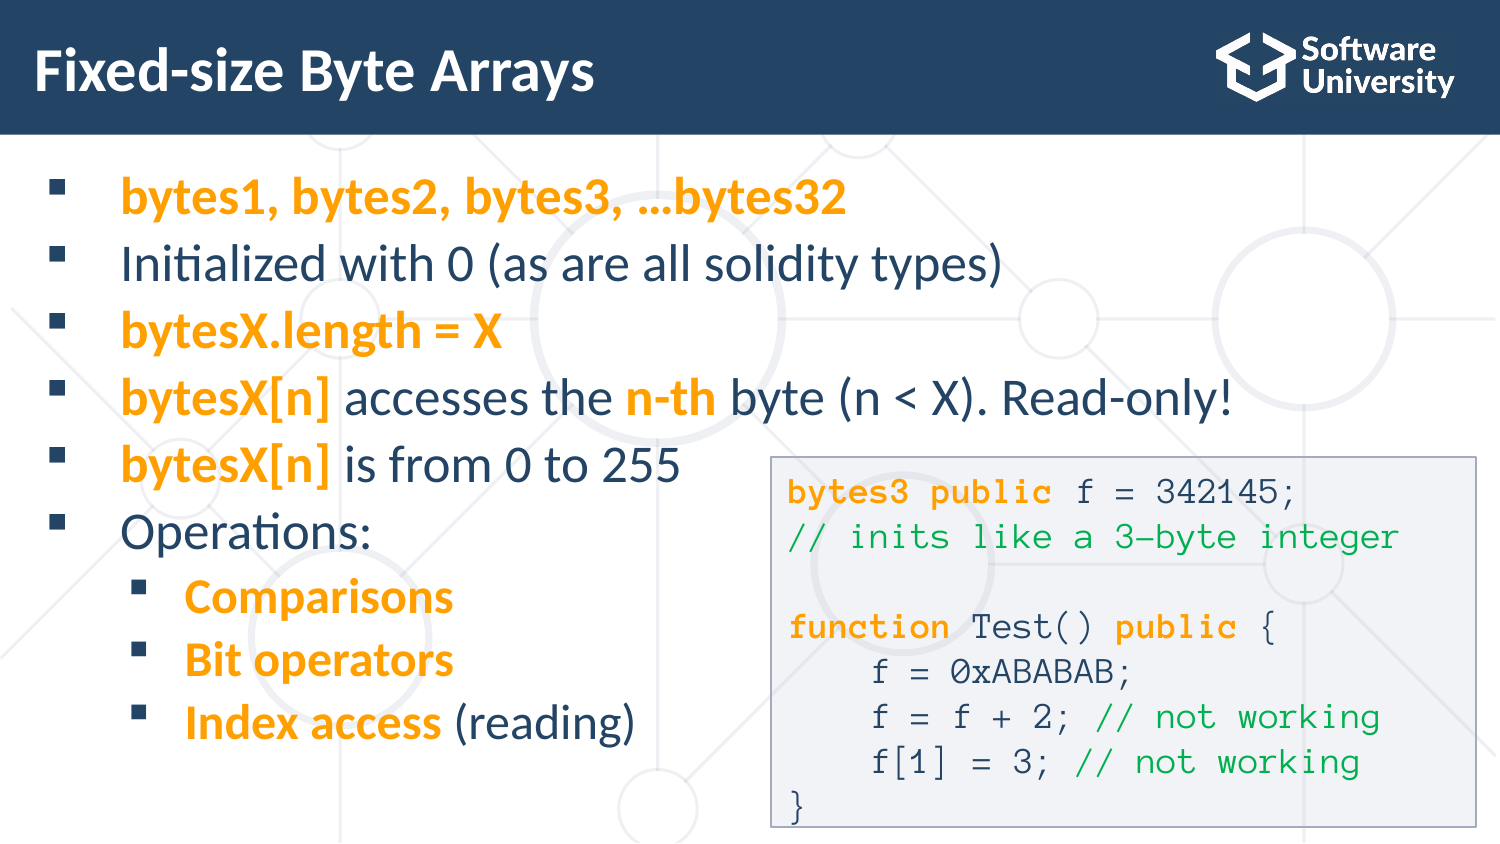

# Fixed-size Byte Arrays
bytes1, bytes2, bytes3, …bytes32
Initialized with 0 (as are all solidity types)
bytesX.length = X
bytesX[n] accesses the n-th byte (n < X). Read-only!
bytesX[n] is from 0 to 255
Operations:
Comparisons
Bit operators
Index access (reading)
bytes3 public f = 342145;
// inits like a 3-byte integer

function Test() public {
    f = 0xABABAB;
    f = f + 2; // not working
    f[1] = 3; // not working
}